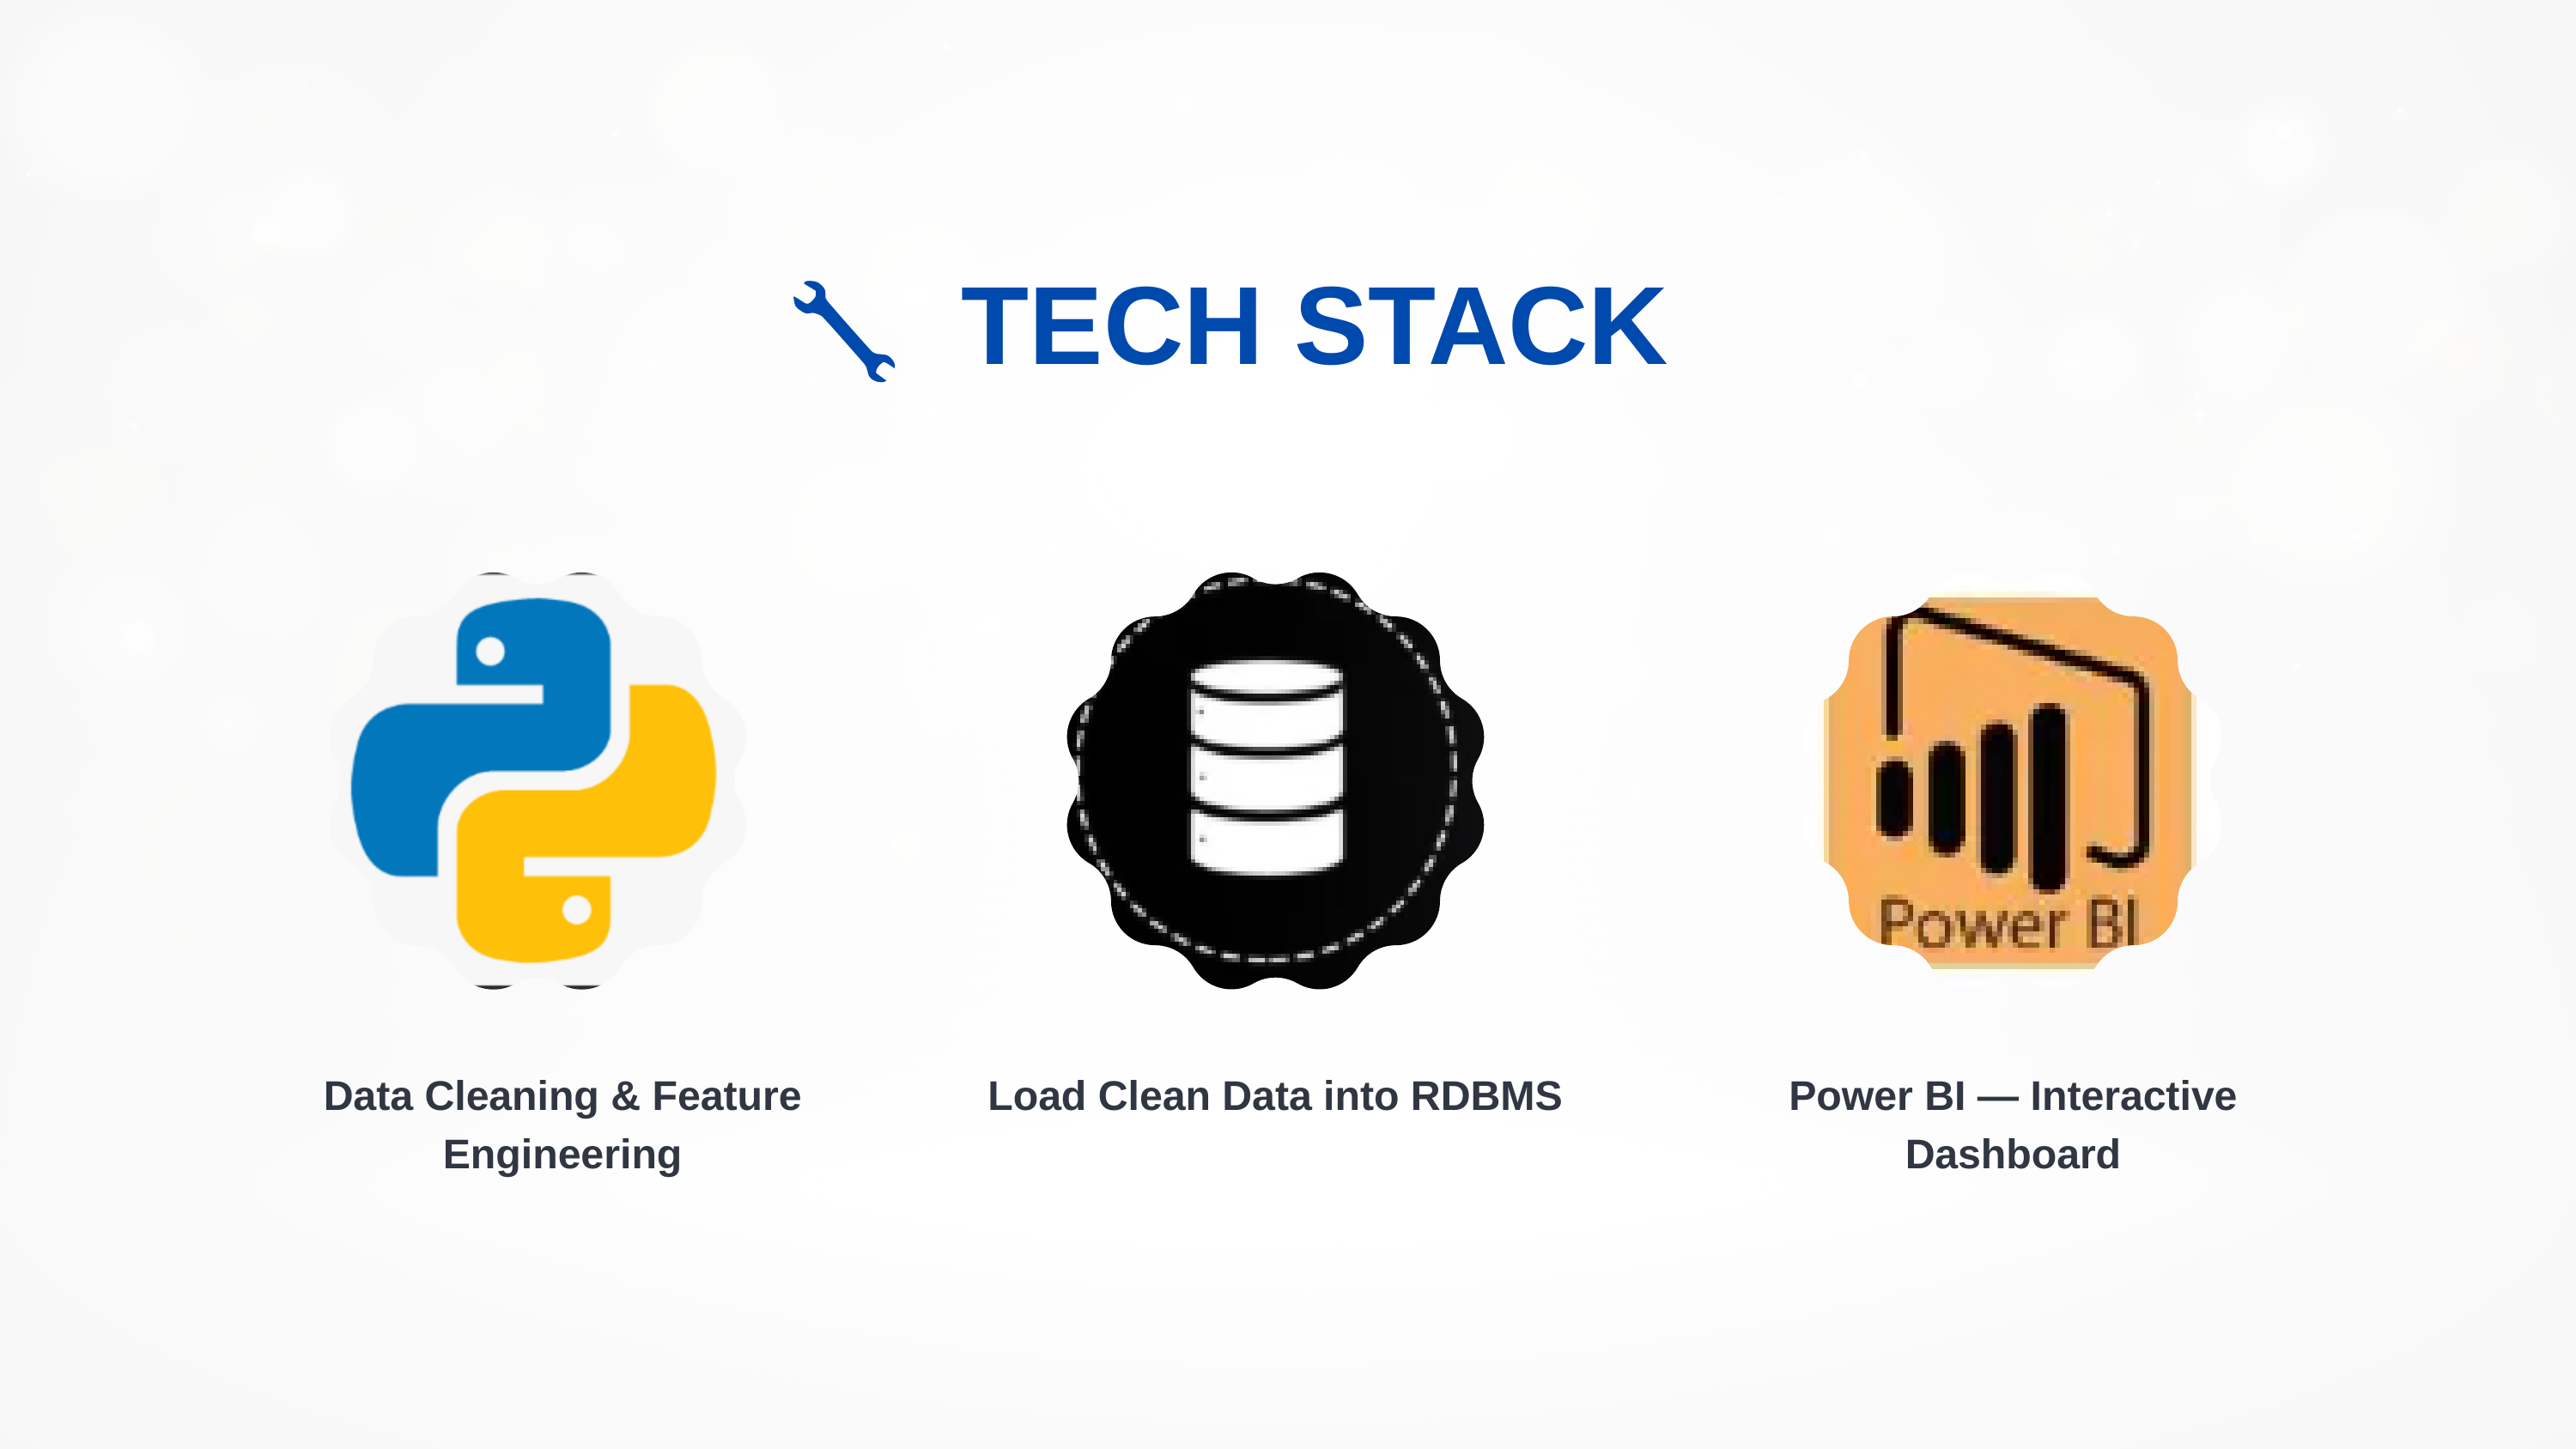

🔧  TECH STACK

Data Cleaning & Feature Engineering

Load Clean Data into RDBMS

Power BI — Interactive Dashboard